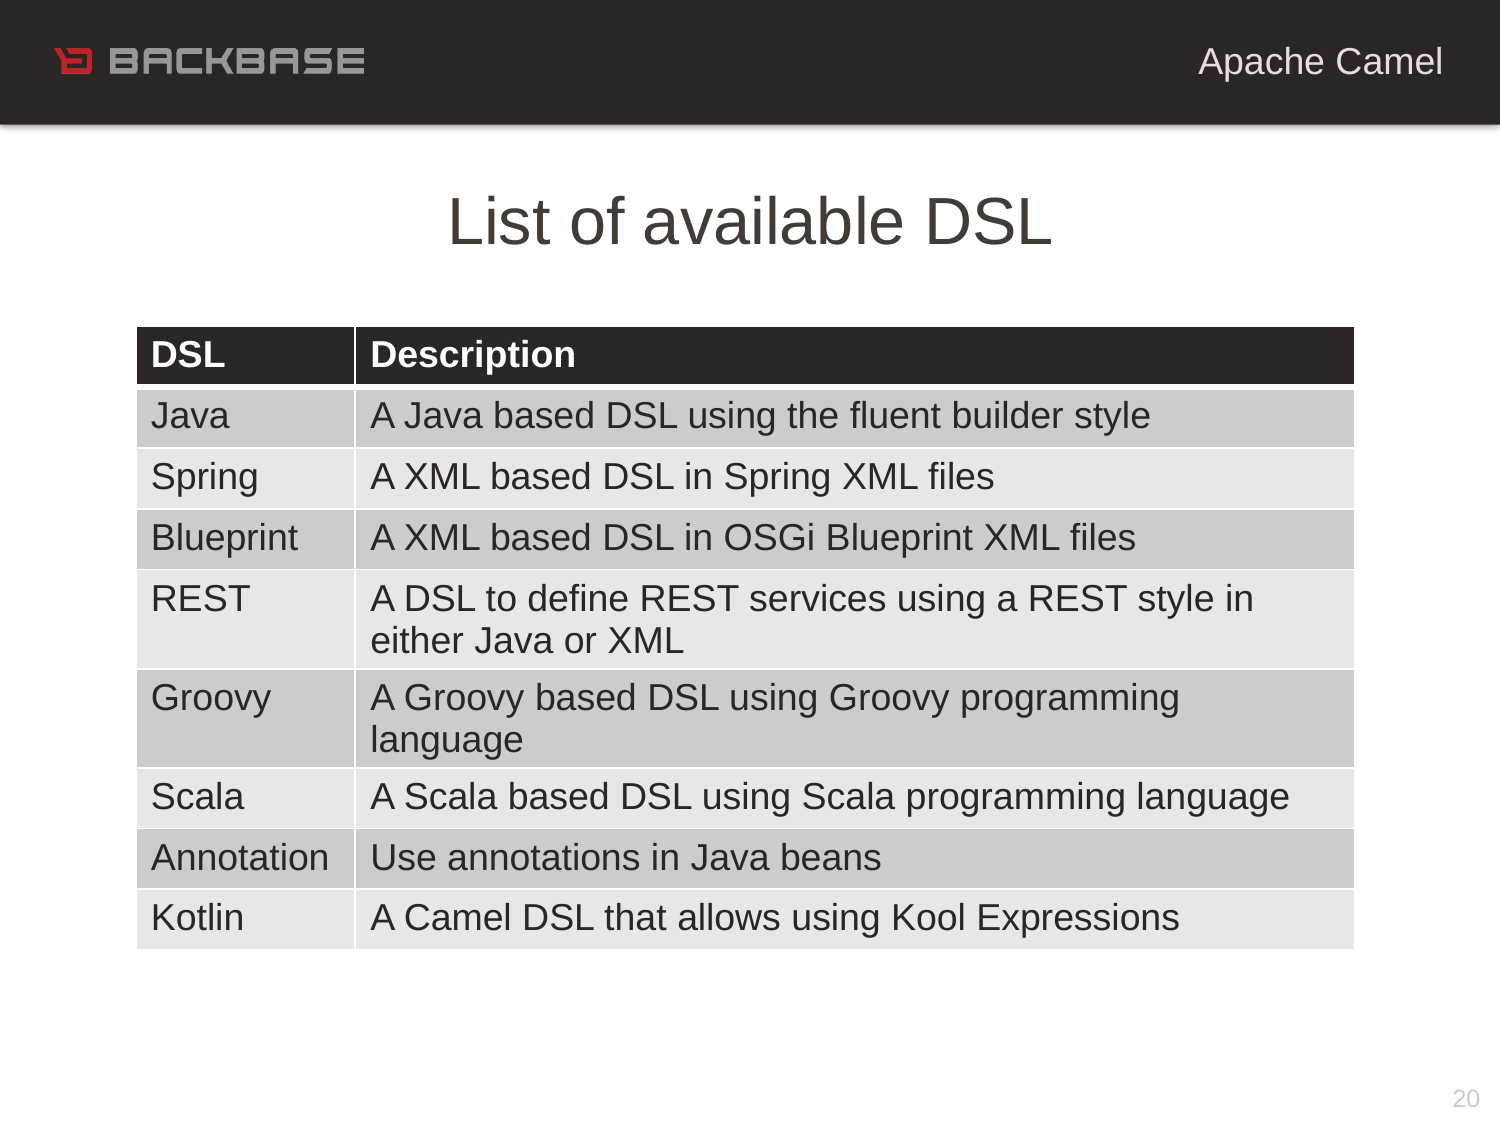

Apache Camel
List of available DSL
| DSL | Description |
| --- | --- |
| Java | A Java based DSL using the fluent builder style |
| Spring | A XML based DSL in Spring XML files |
| Blueprint | A XML based DSL in OSGi Blueprint XML files |
| REST | A DSL to define REST services using a REST style in either Java or XML |
| Groovy | A Groovy based DSL using Groovy programming language |
| Scala | A Scala based DSL using Scala programming language |
| Annotation | Use annotations in Java beans |
| Kotlin | A Camel DSL that allows using Kool Expressions |
20